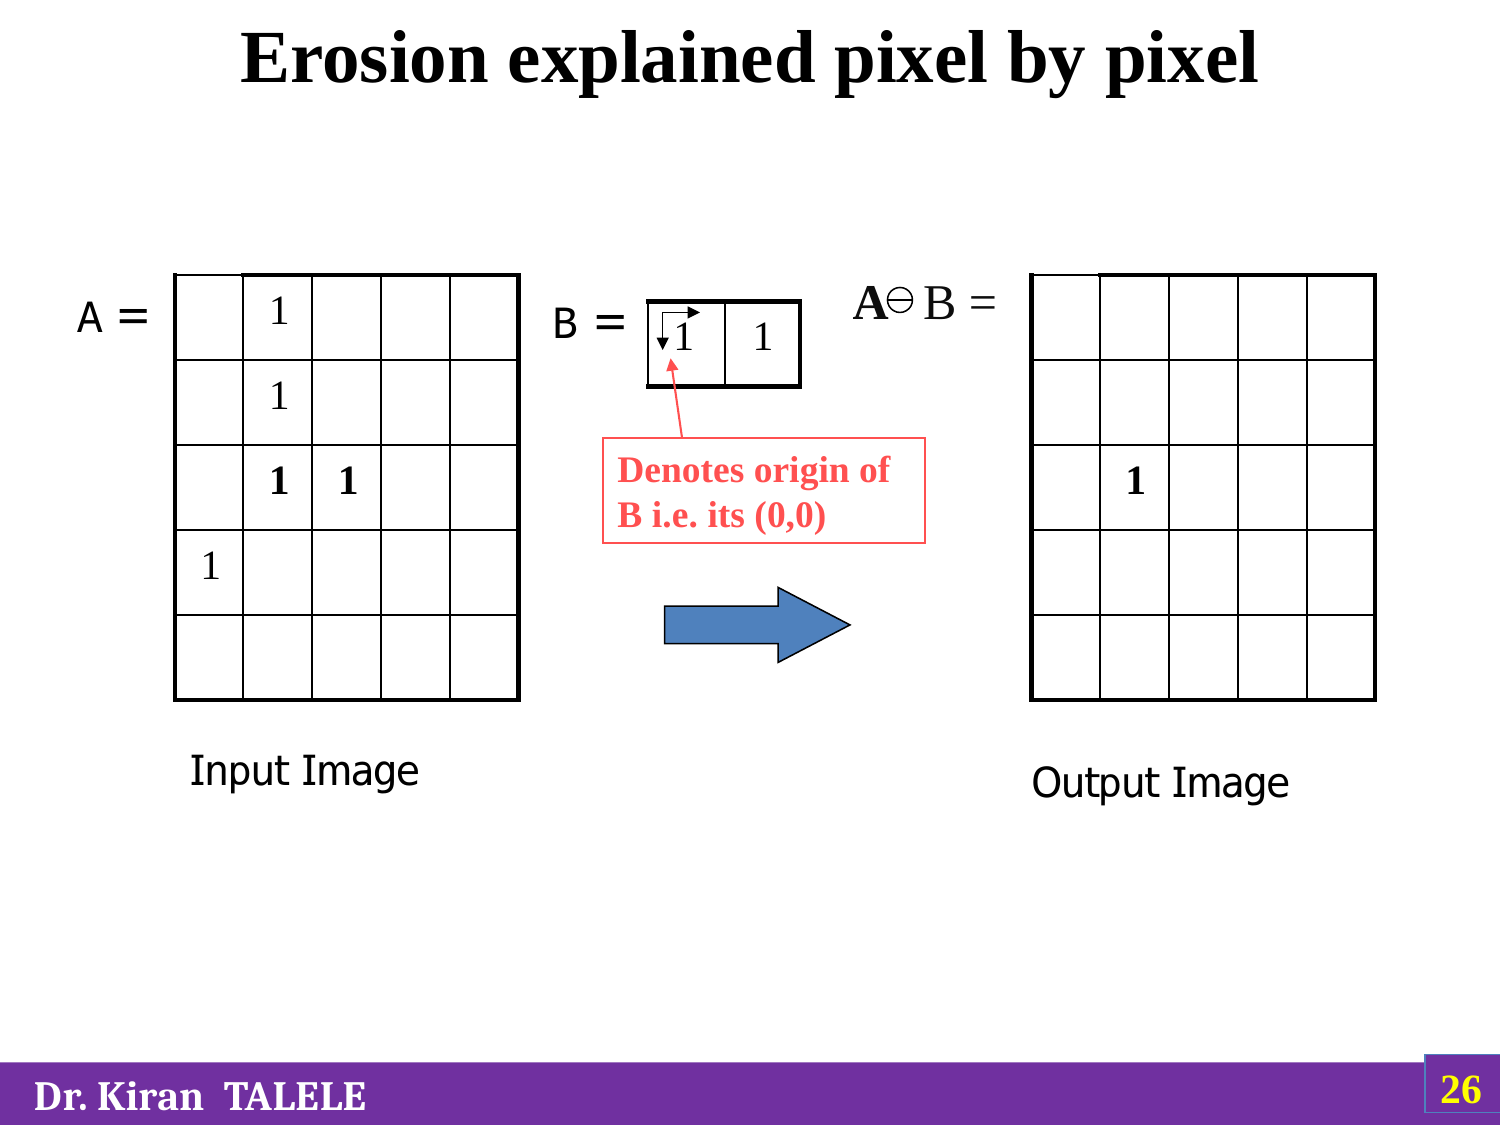

# Erosion explained pixel by pixel
A   B =

A =
B =

 1

 1

 1
 1

 1

 1

 1
  1
Denotes origin of B i.e. its (0,0)

Input Image
Output Image
26
  Dr. Kiran  TALELE